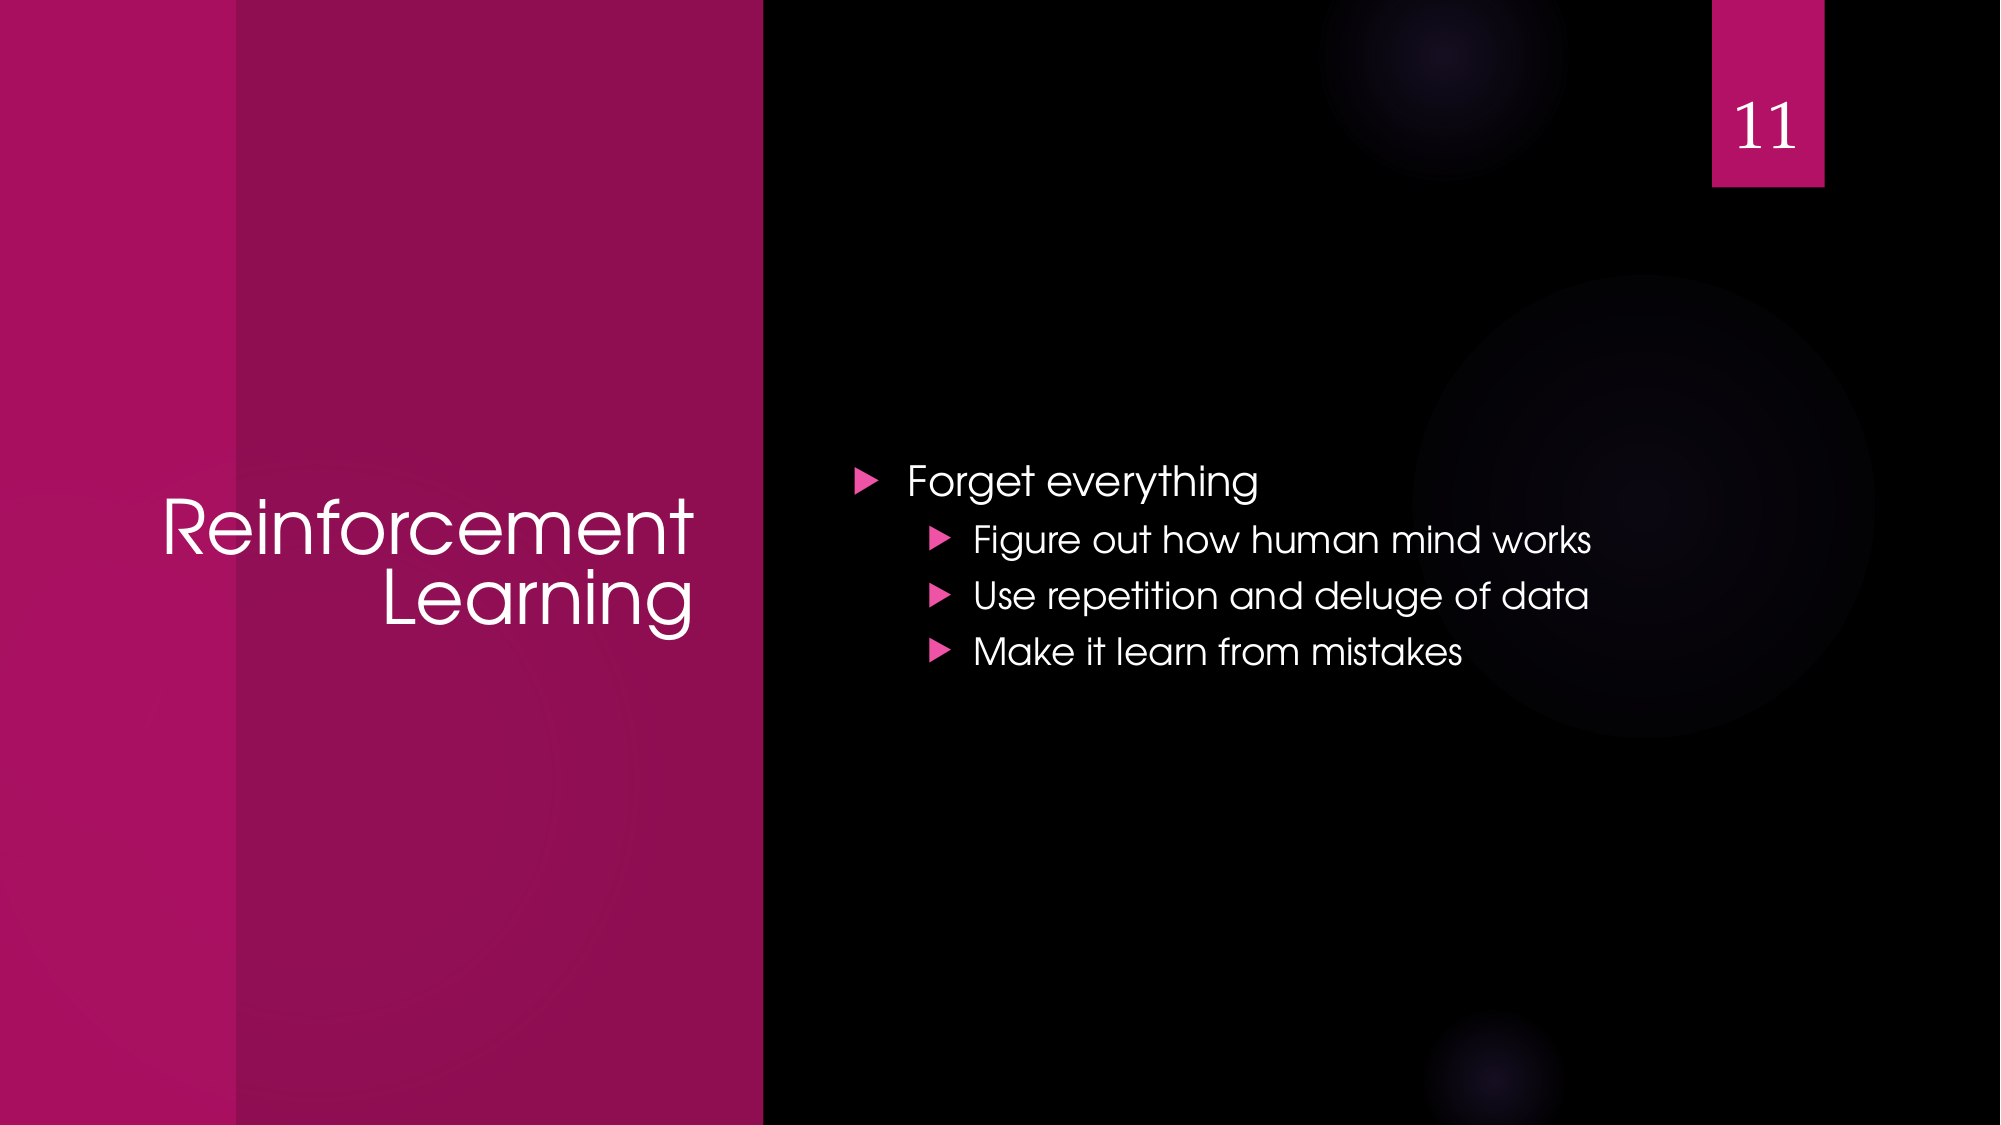

11
# Reinforcement Learning
Forget everything
Figure out how human mind works
Use repetition and deluge of data
Make it learn from mistakes